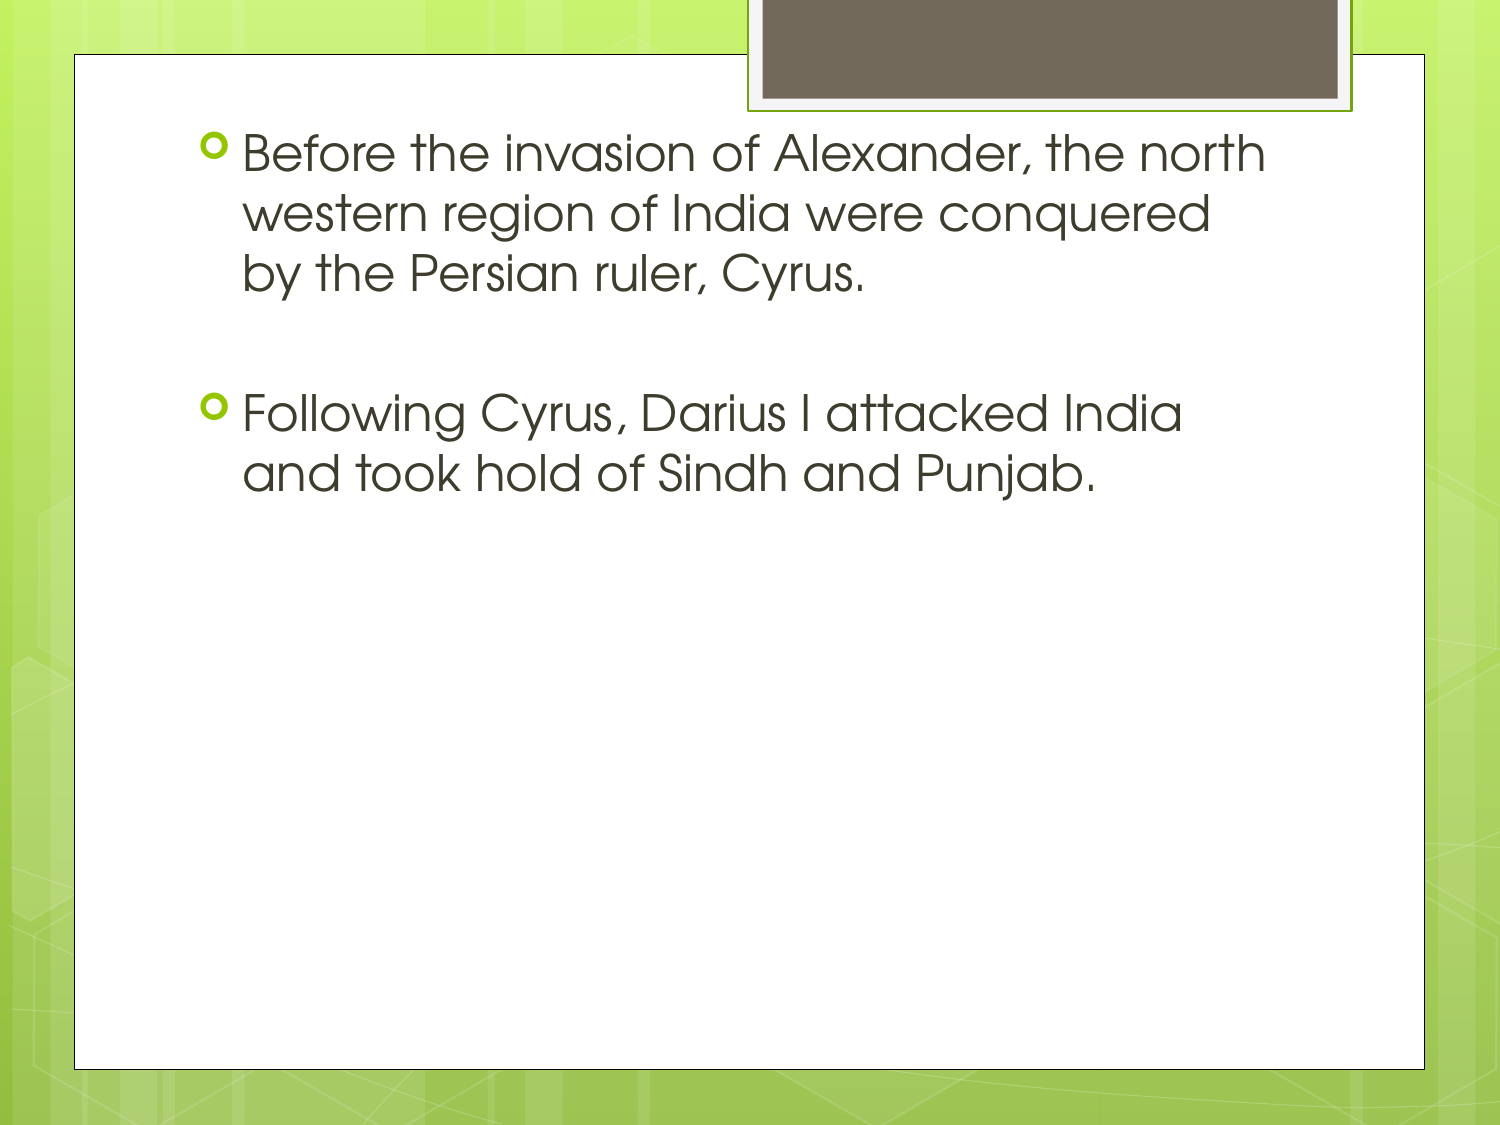

Before the invasion of Alexander, the north western region of India were conquered by the Persian ruler, Cyrus.

Following Cyrus, Darius I attacked India and took hold of Sindh and Punjab.
#